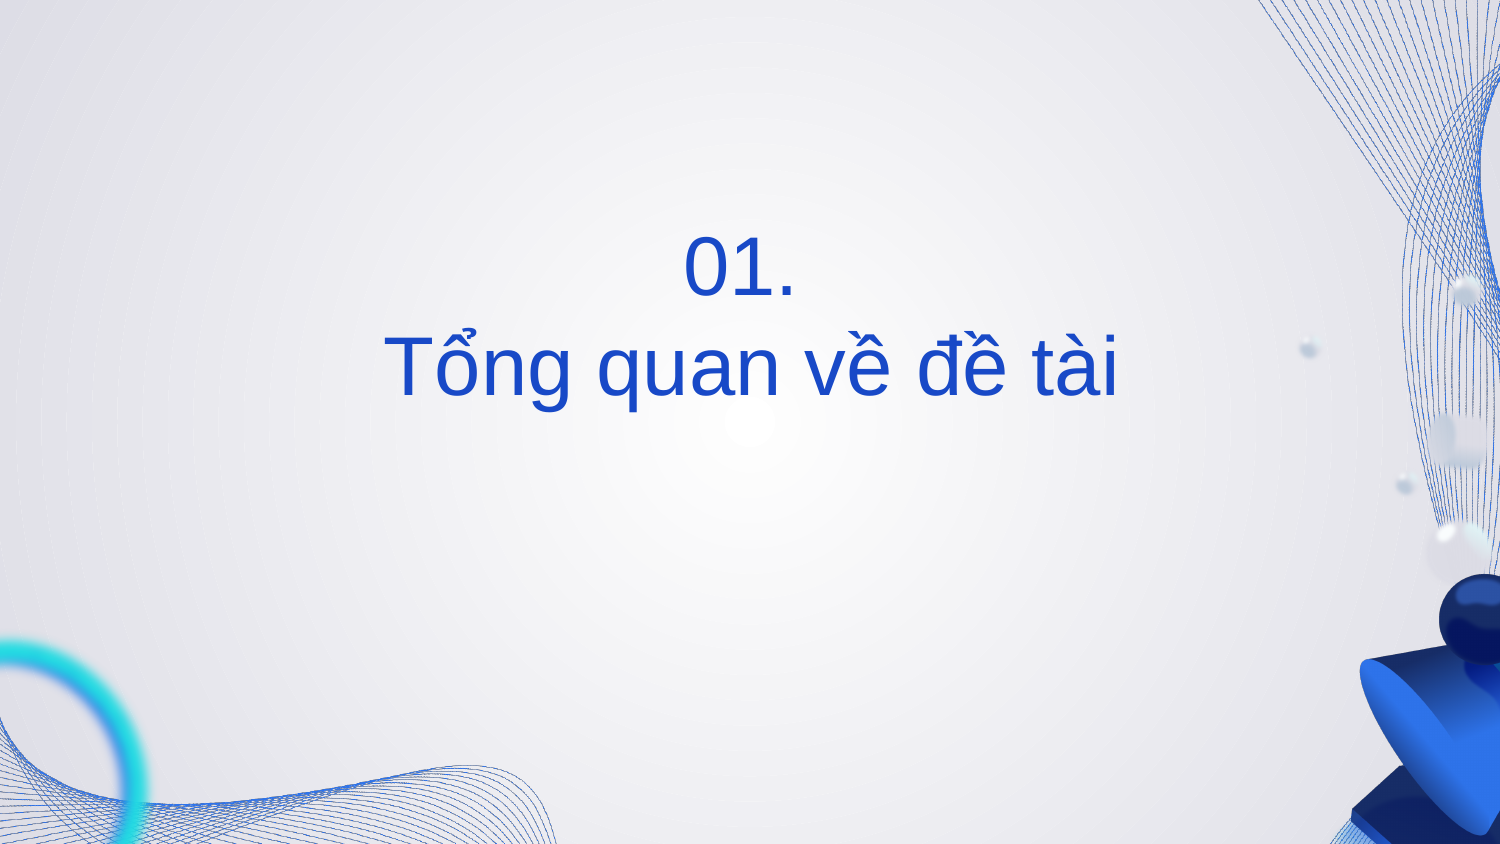

# 01. Tổng quan về đề tài